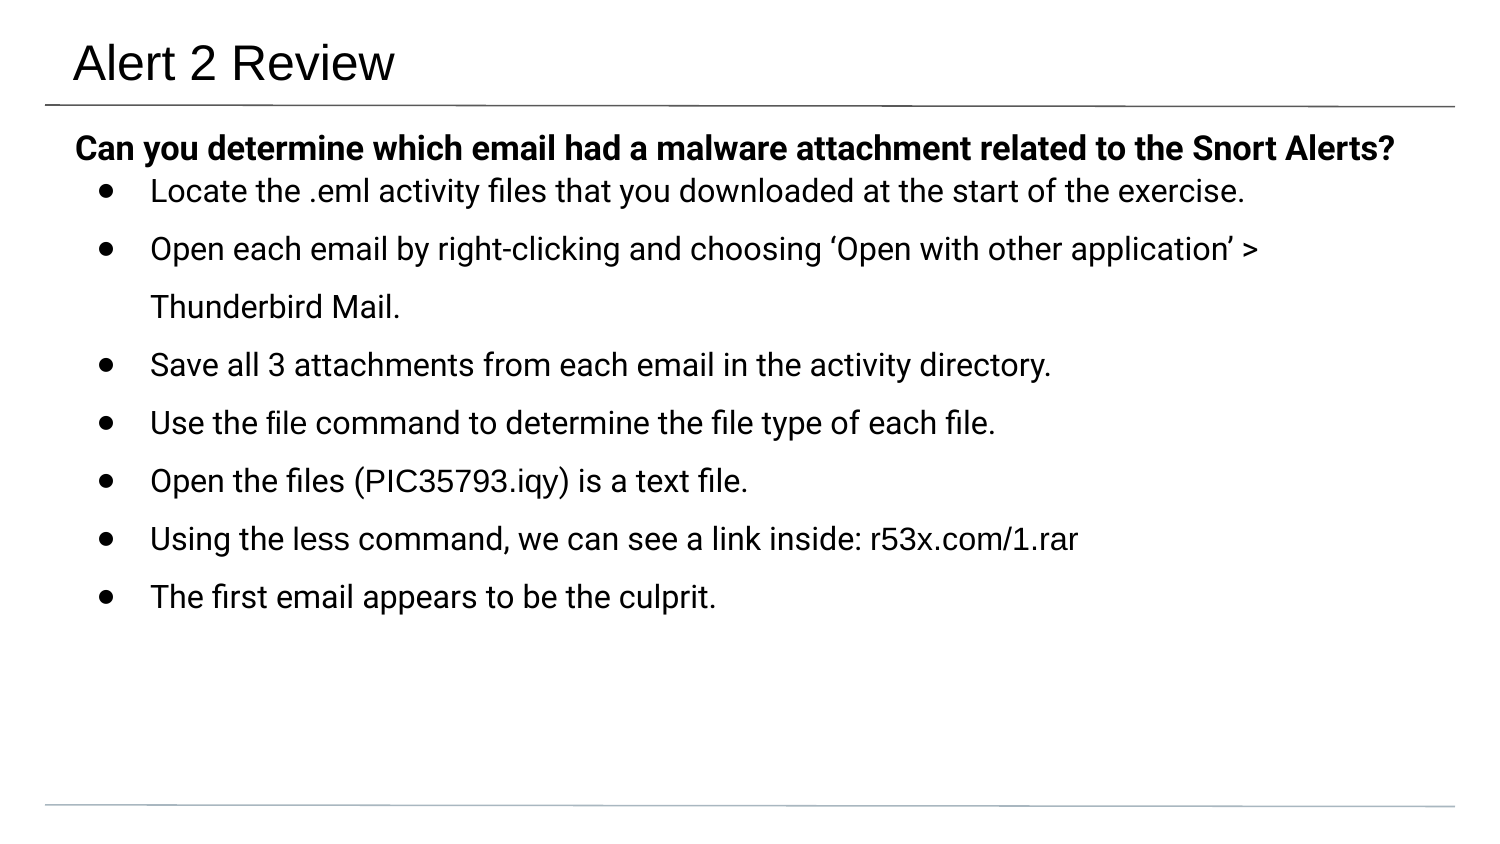

# Alert 2 Review
Can you determine which email had a malware attachment related to the Snort Alerts?
Locate the .eml activity files that you downloaded at the start of the exercise.
Open each email by right-clicking and choosing ‘Open with other application’ > Thunderbird Mail.
Save all 3 attachments from each email in the activity directory.
Use the file command to determine the file type of each file.
Open the files (PIC35793.iqy) is a text file.
Using the less command, we can see a link inside: r53x.com/1.rar
The first email appears to be the culprit.